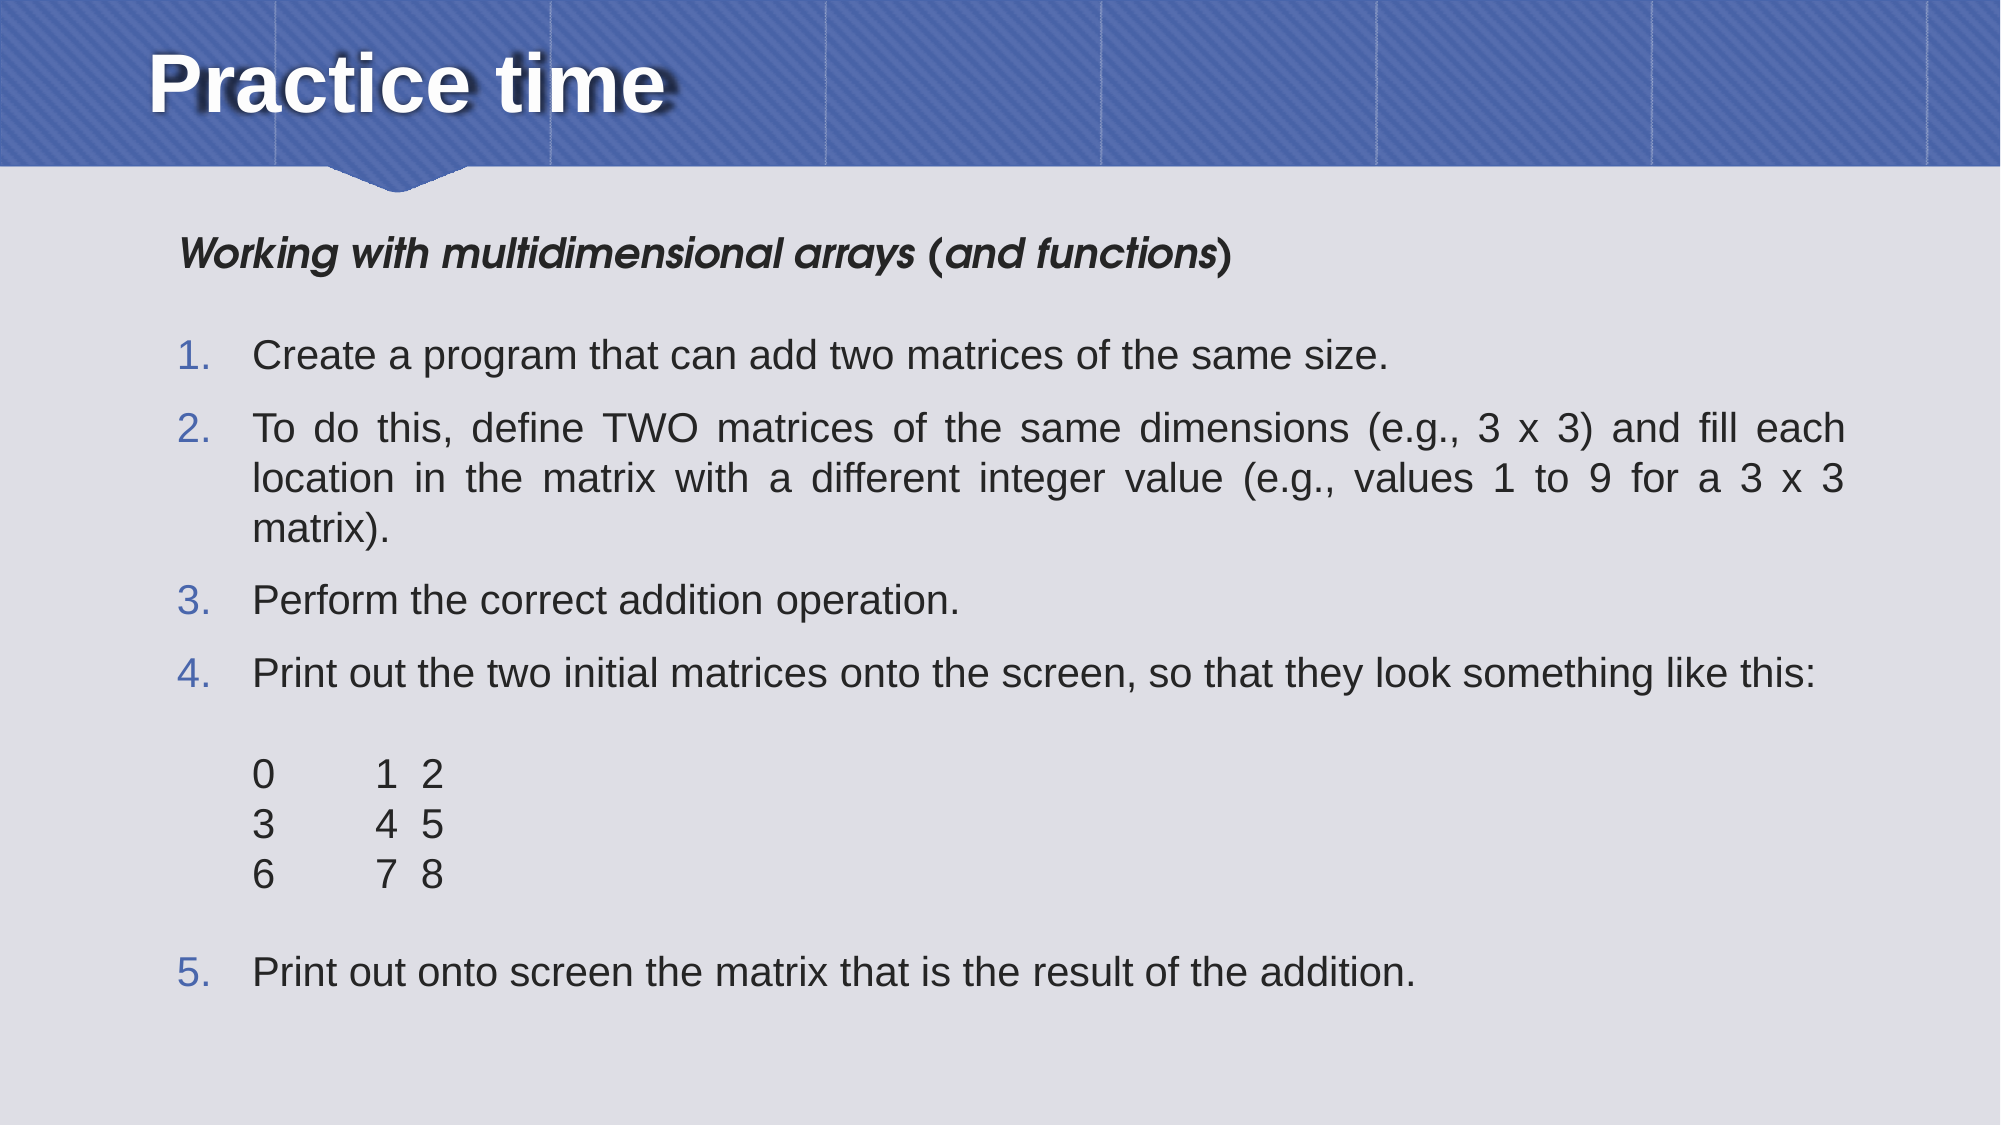

# Practice time
Working with multidimensional arrays (and functions)

Create a program that can add two matrices of the same size.
To do this, define TWO matrices of the same dimensions (e.g., 3 x 3) and fill each  location in the matrix with a different integer value (e.g., values 1 to 9 for a 3 x 3  matrix).
Perform the correct addition operation.
Print out the two initial matrices onto the screen, so that they look something like this:

0	1	2
3	4	5
6	7	8

Print out onto screen the matrix that is the result of the addition.